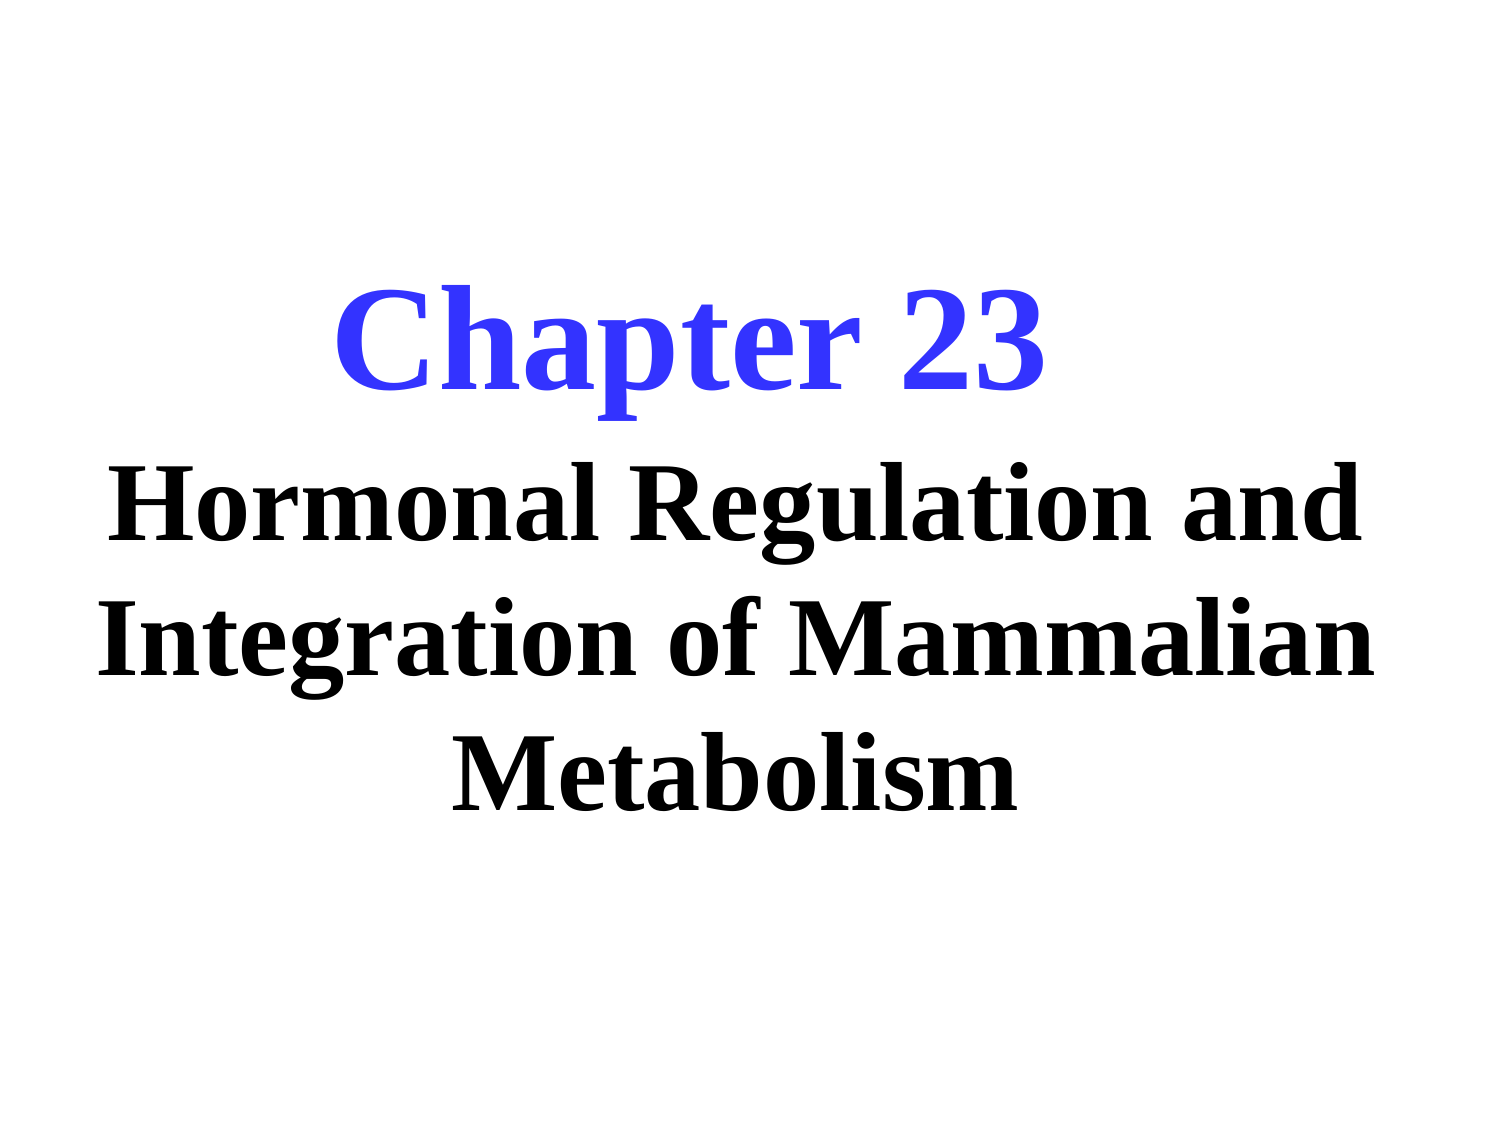

# Chapter 23
Hormonal Regulation and Integration of Mammalian Metabolism